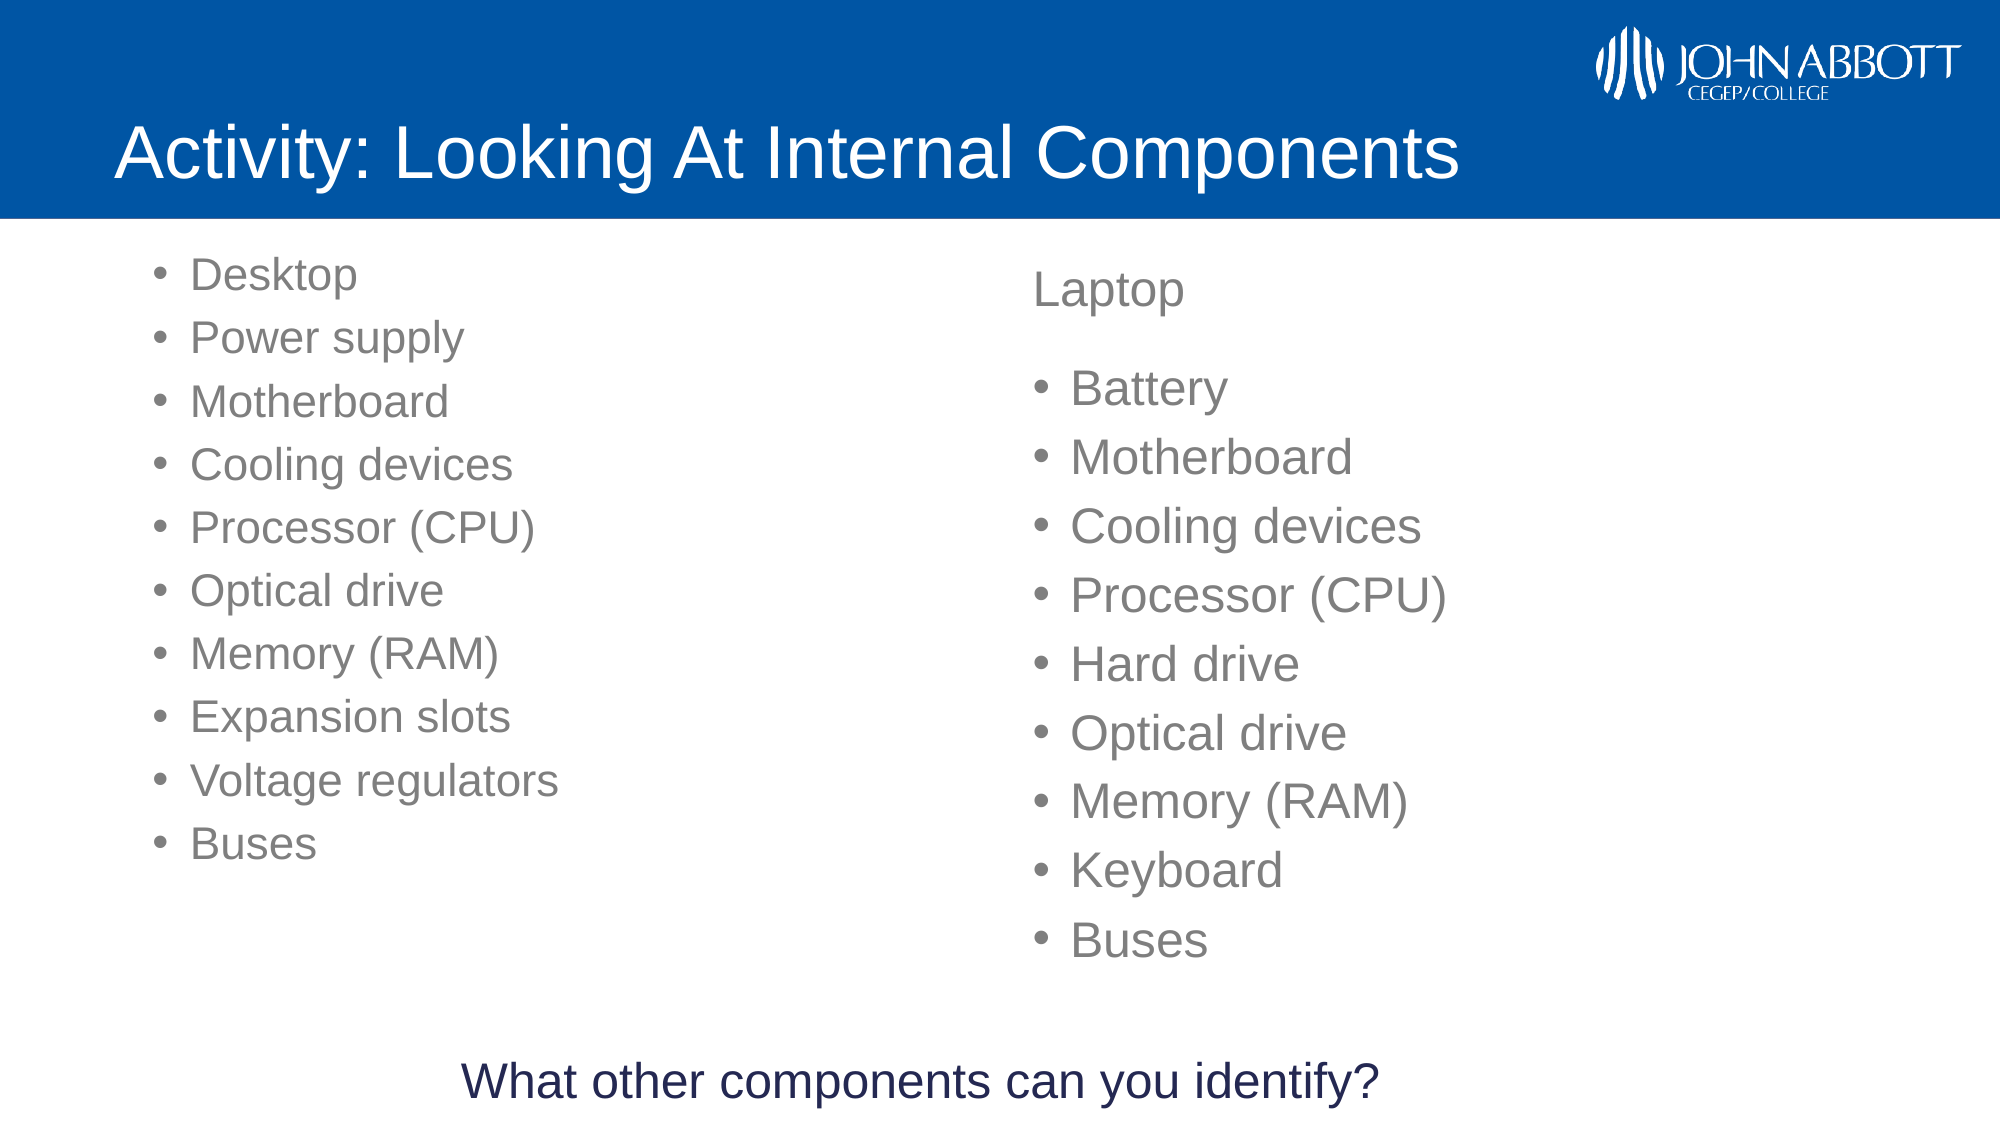

# Activity: Looking At Internal Components
Desktop
Power supply
Motherboard
Cooling devices
Processor (CPU)
Optical drive
Memory (RAM)
Expansion slots
Voltage regulators
Buses

Laptop
Battery
Motherboard
Cooling devices
Processor (CPU)
Hard drive
Optical drive
Memory (RAM)
Keyboard
Buses

What other components can you identify?